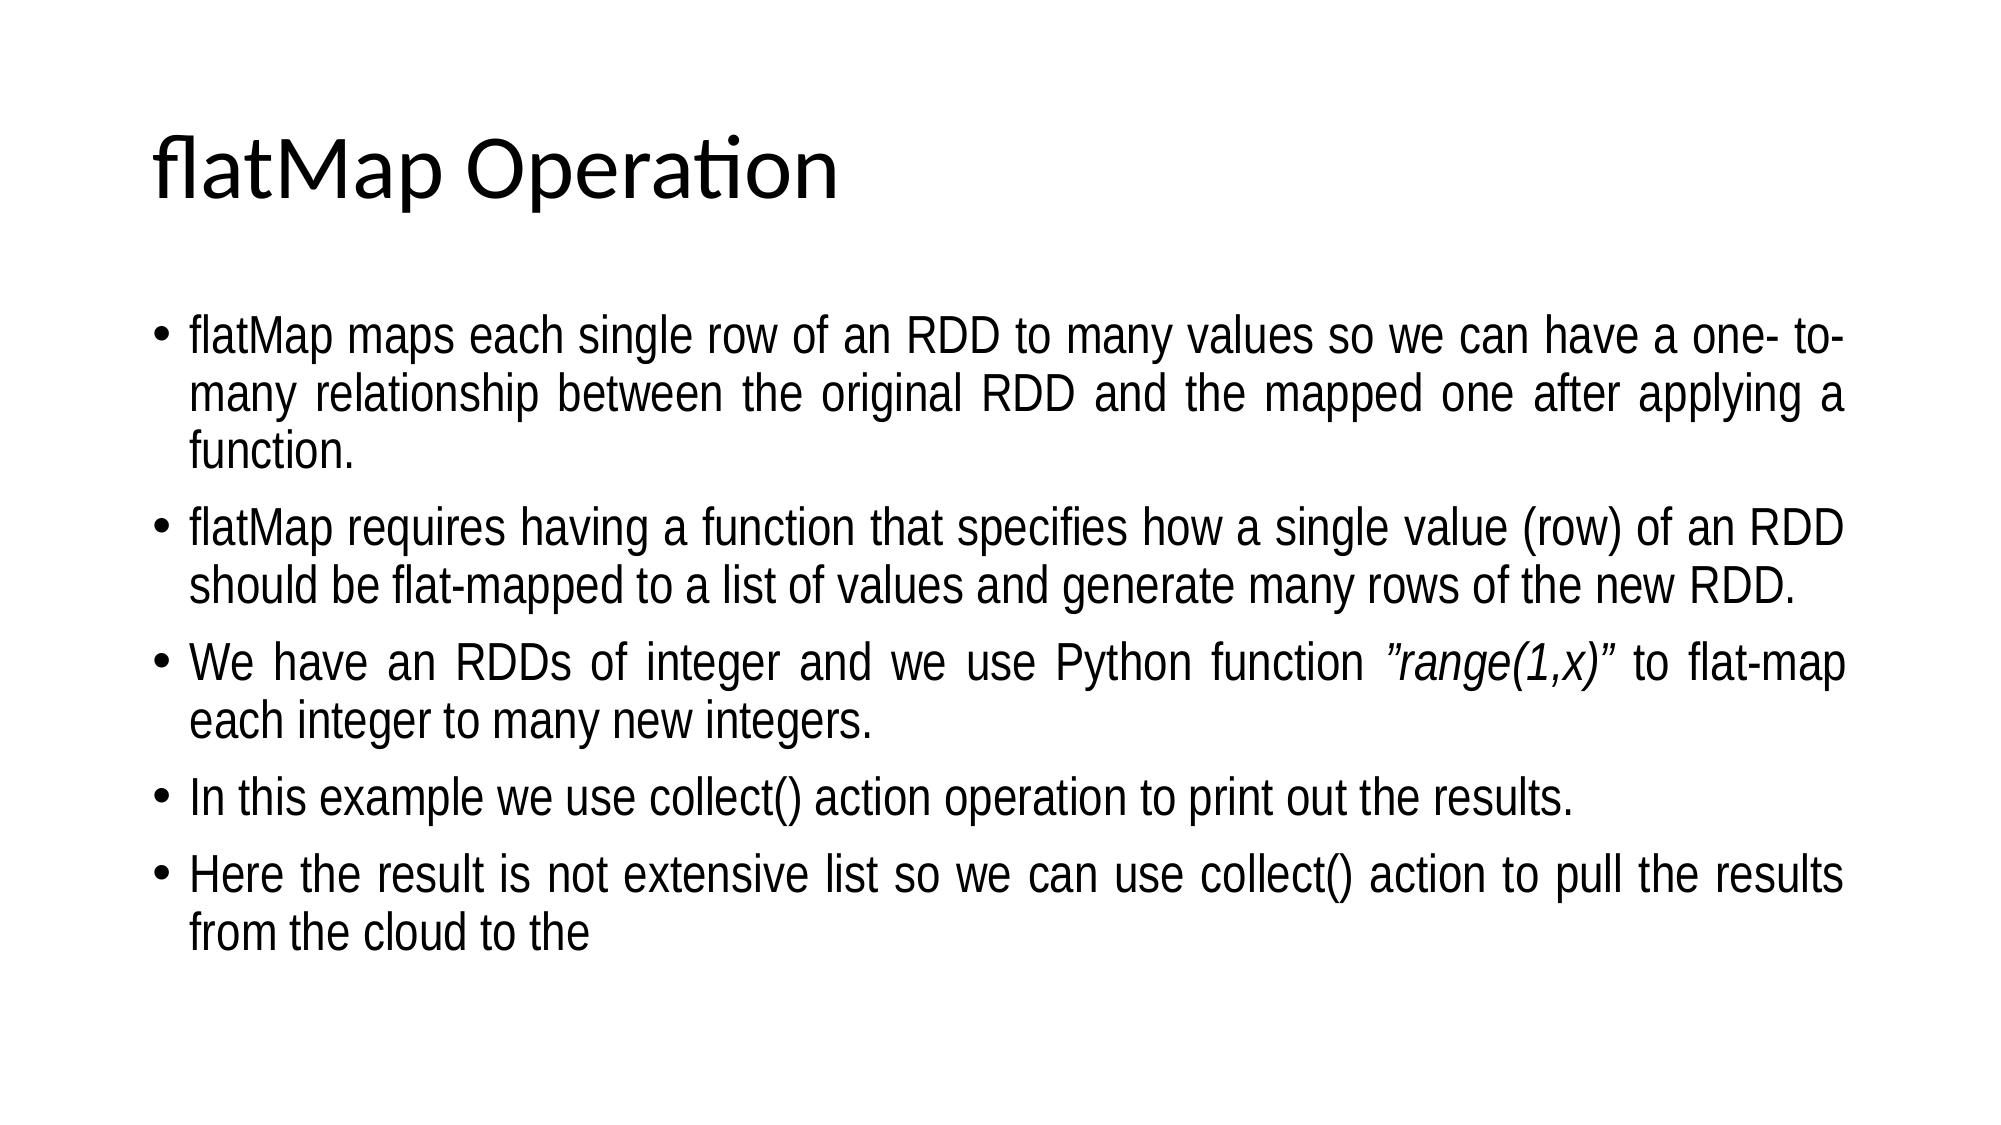

# flatMap Operation
flatMap maps each single row of an RDD to many values so we can have a one- to-many relationship between the original RDD and the mapped one after applying a function.
flatMap requires having a function that specifies how a single value (row) of an RDD should be flat-mapped to a list of values and generate many rows of the new RDD.
We have an RDDs of integer and we use Python function ”range(1,x)” to flat-map each integer to many new integers.
In this example we use collect() action operation to print out the results.
Here the result is not extensive list so we can use collect() action to pull the results from the cloud to the